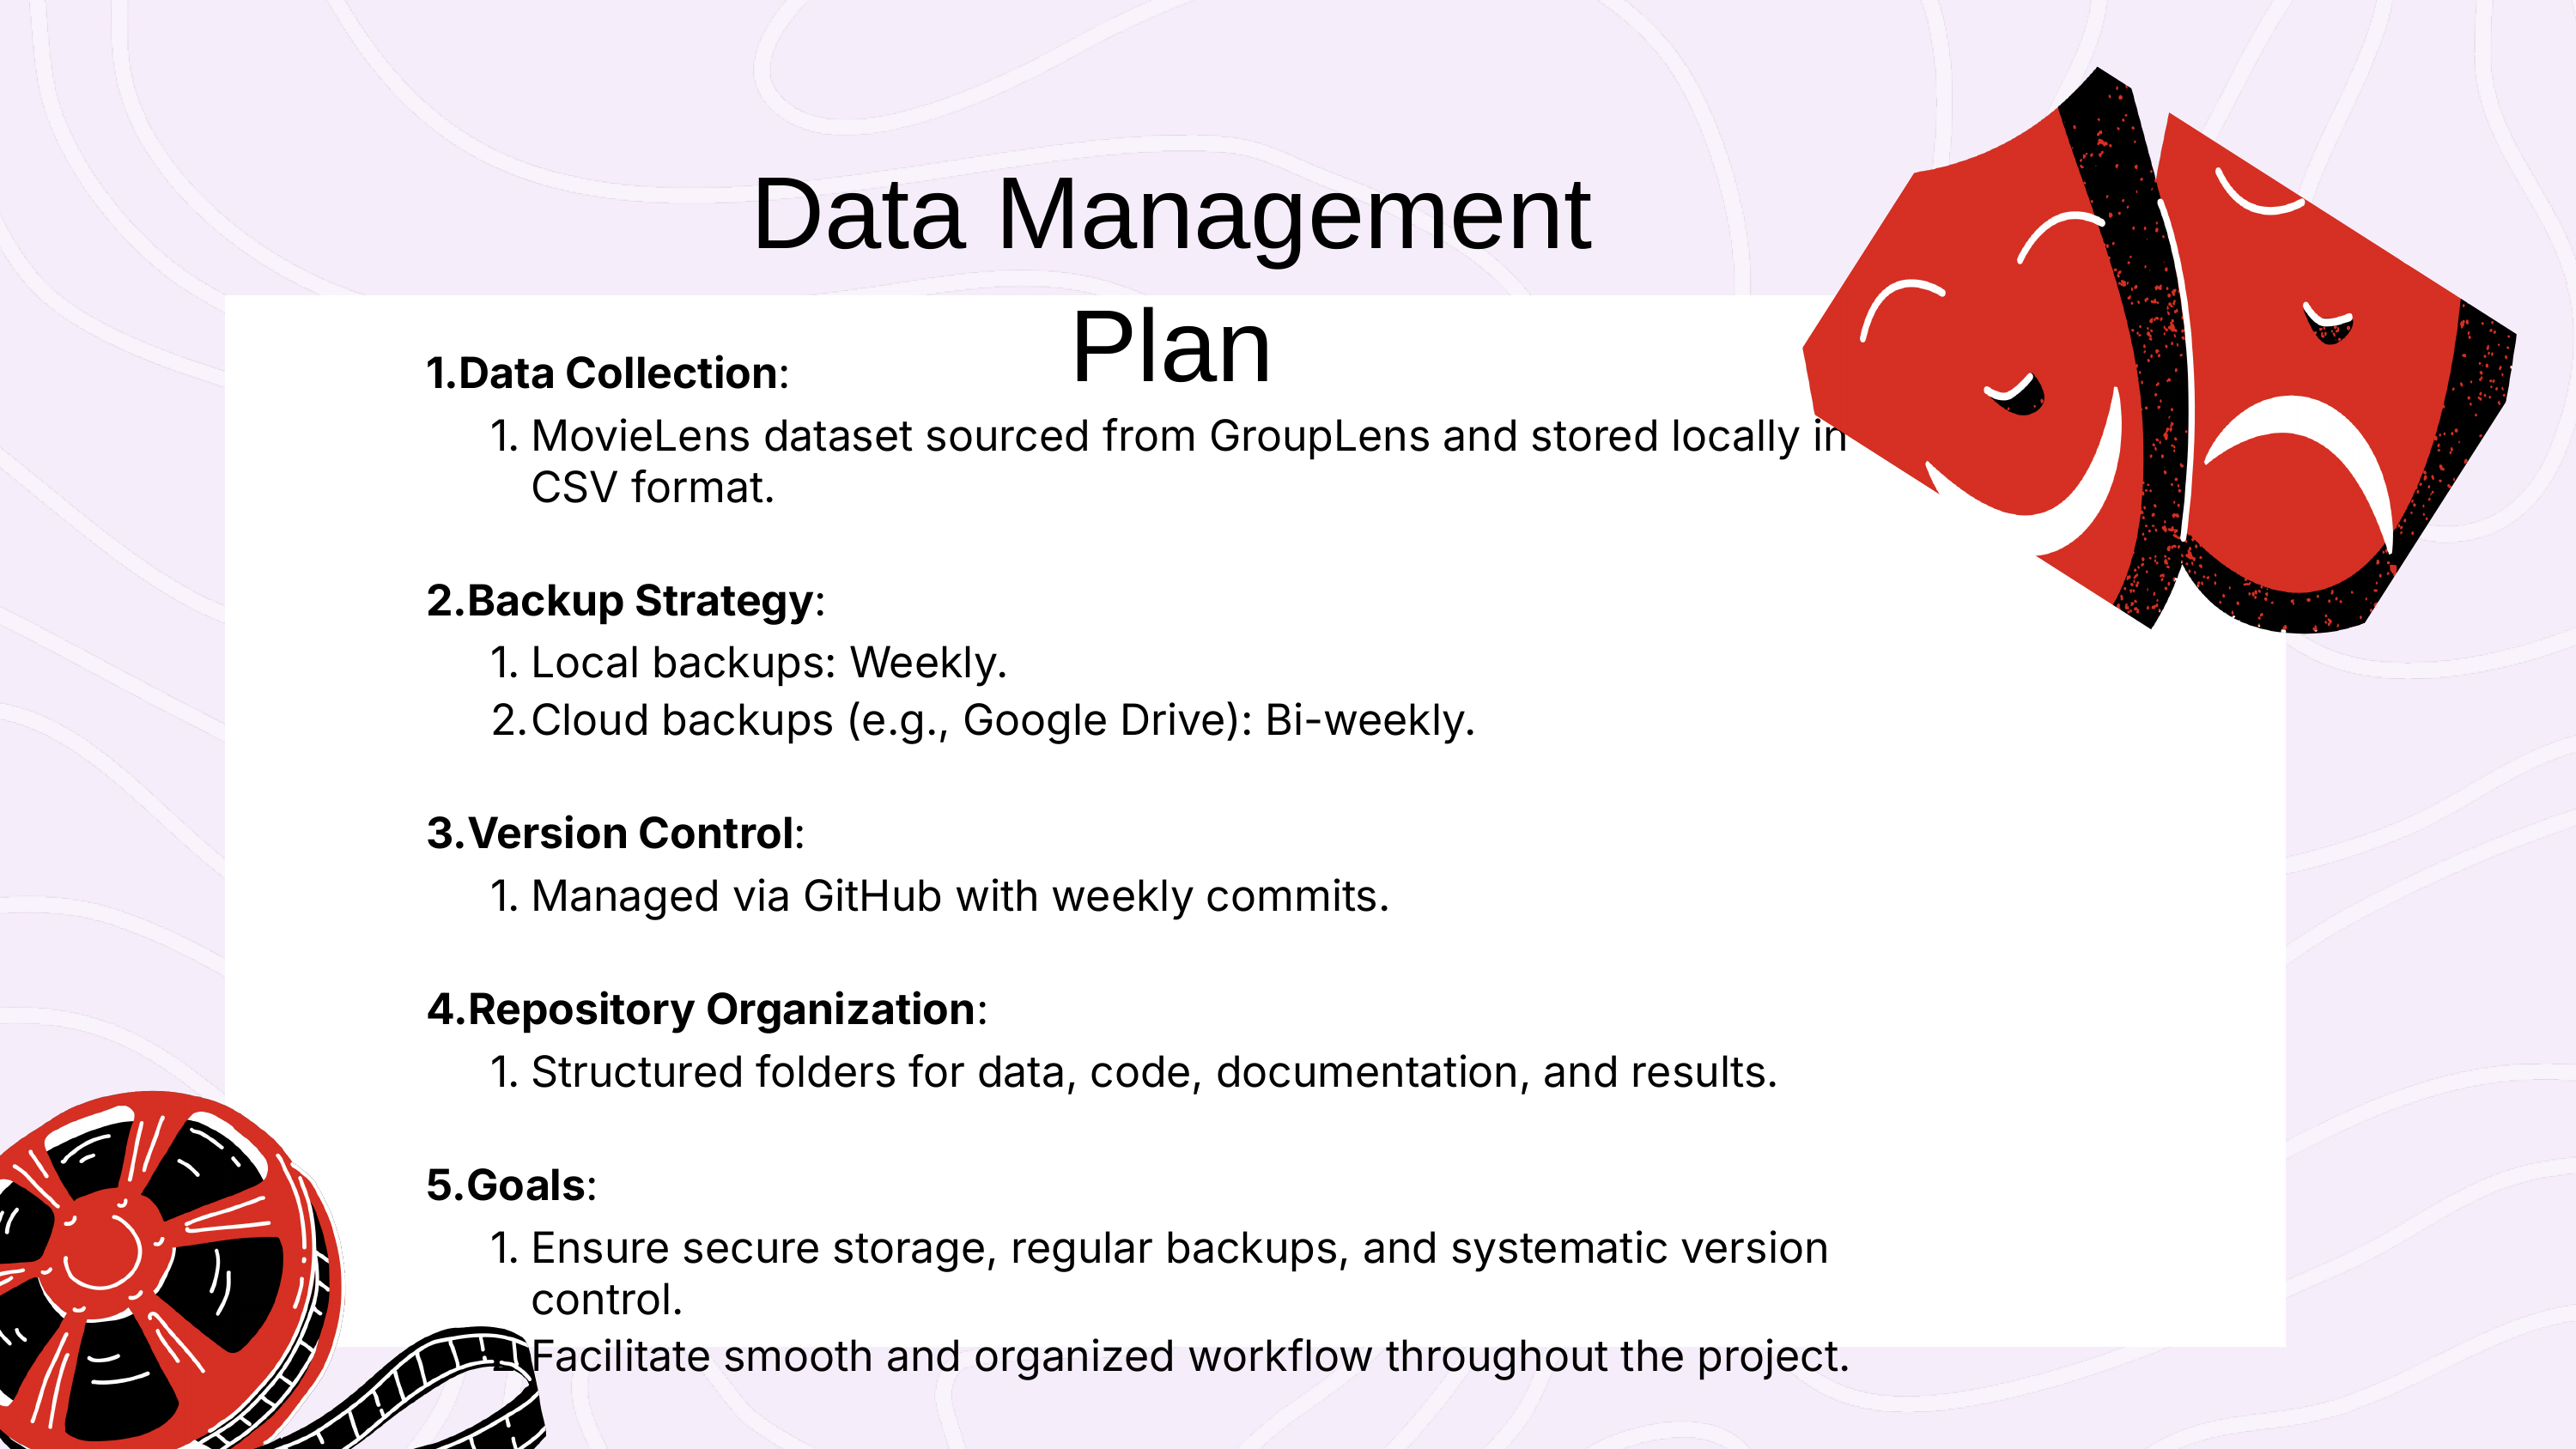

Data Management Plan

Data Collection:
MovieLens dataset sourced from GroupLens and stored locally in CSV format.

Backup Strategy:
Local backups: Weekly.
Cloud backups (e.g., Google Drive): Bi-weekly.

Version Control:
Managed via GitHub with weekly commits.

Repository Organization:
Structured folders for data, code, documentation, and results.

Goals:
Ensure secure storage, regular backups, and systematic version control.
Facilitate smooth and organized workflow throughout the project.